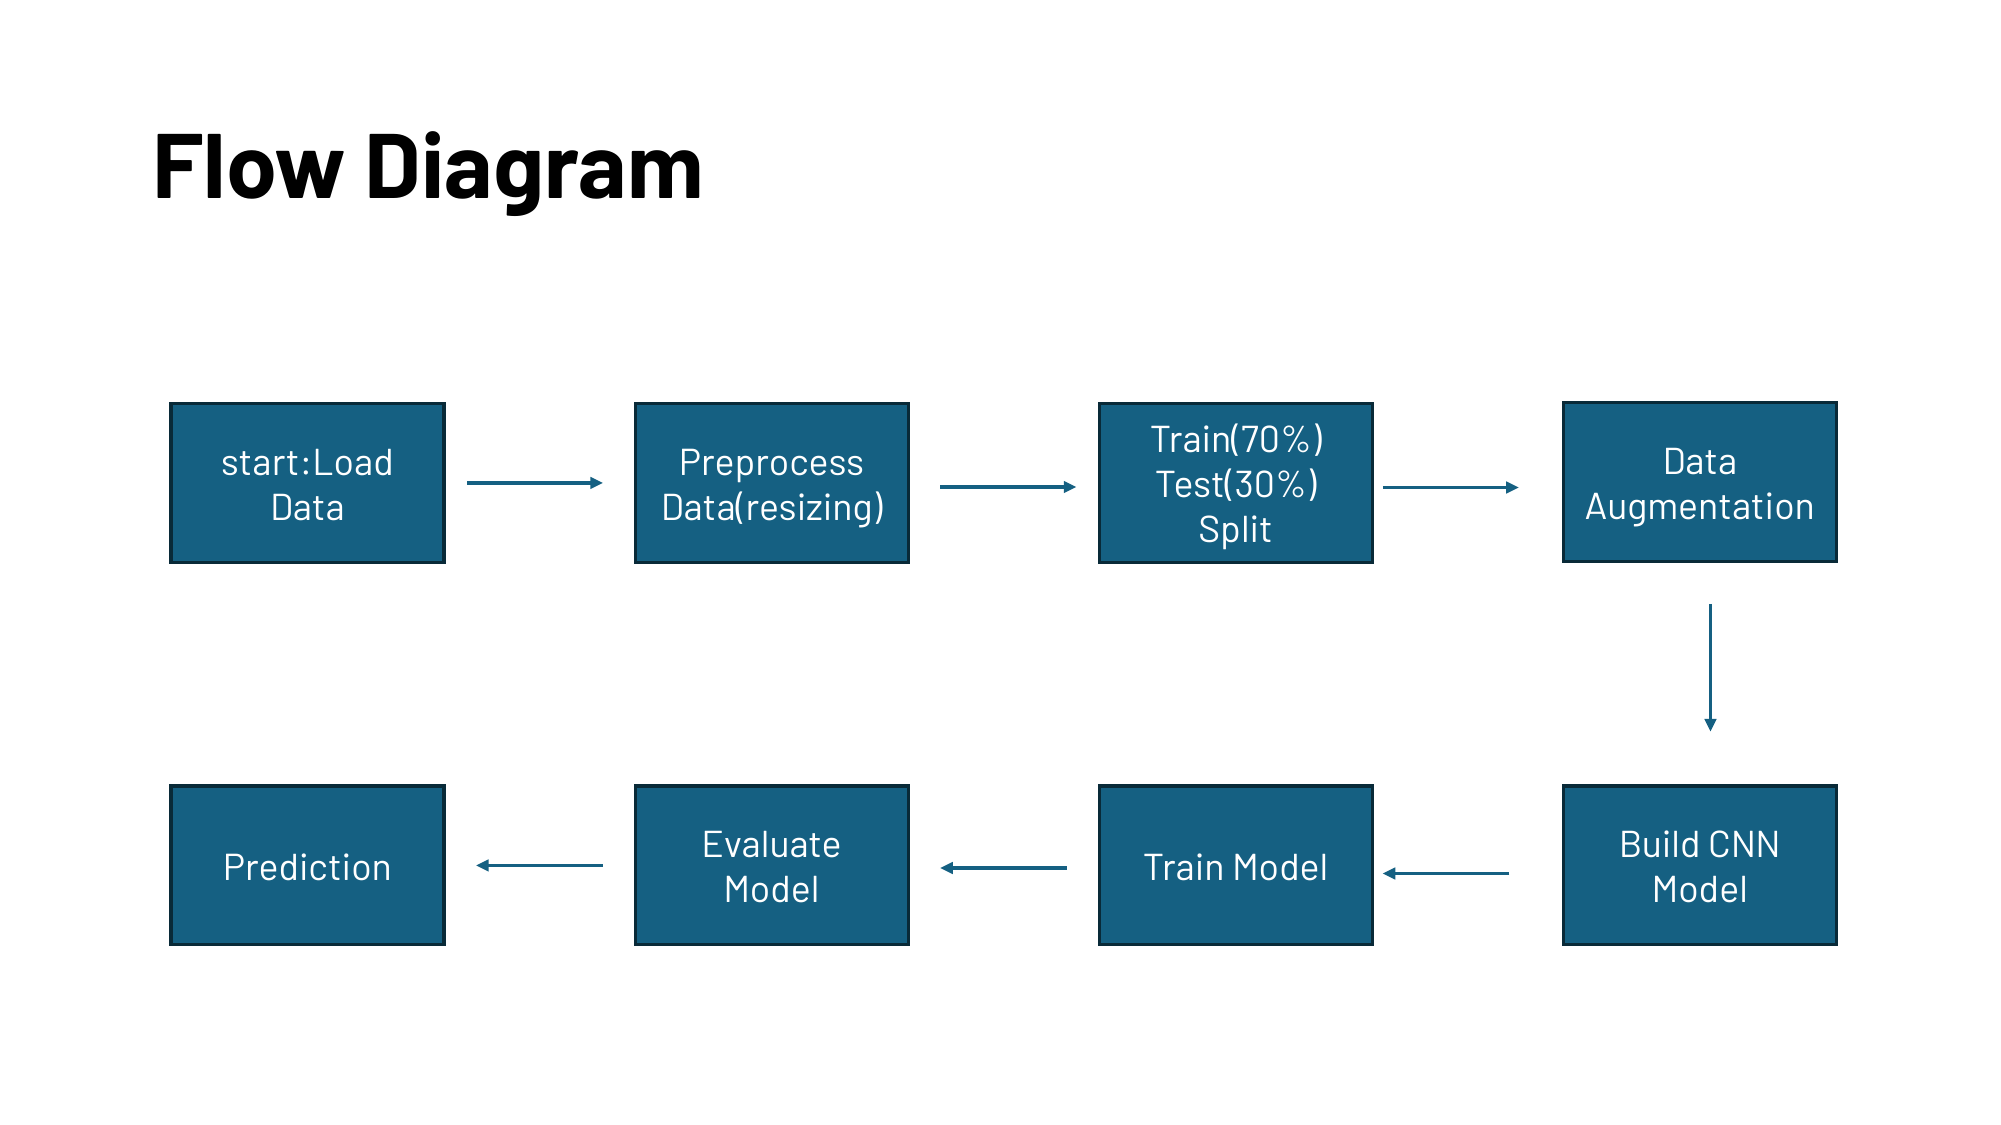

# Flow Diagram

Data Augmentation
start:Load Data
Preprocess Data(resizing)
Train(70%)
Test(30%)
Split
Prediction
Evaluate Model
Train Model
Build CNN
Model